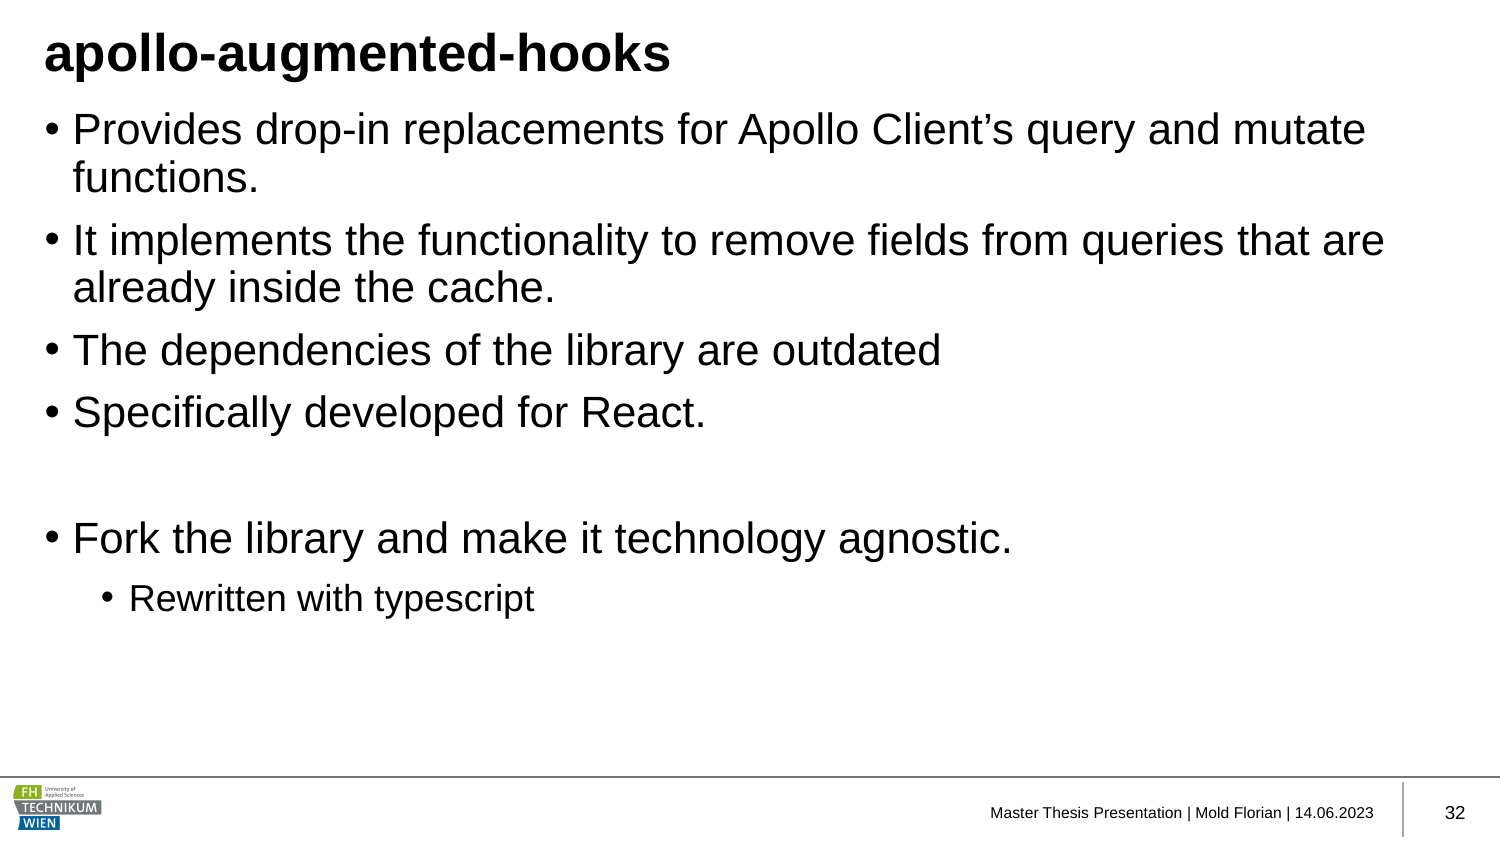

# apollo-augmented-hooks
Provides drop-in replacements for Apollo Client’s query and mutate functions.
It implements the functionality to remove fields from queries that are already inside the cache.
The dependencies of the library are outdated
Specifically developed for React.

Fork the library and make it technology agnostic.
Rewritten with typescript

 Master Thesis Presentation | Mold Florian | 14.06.2023
32